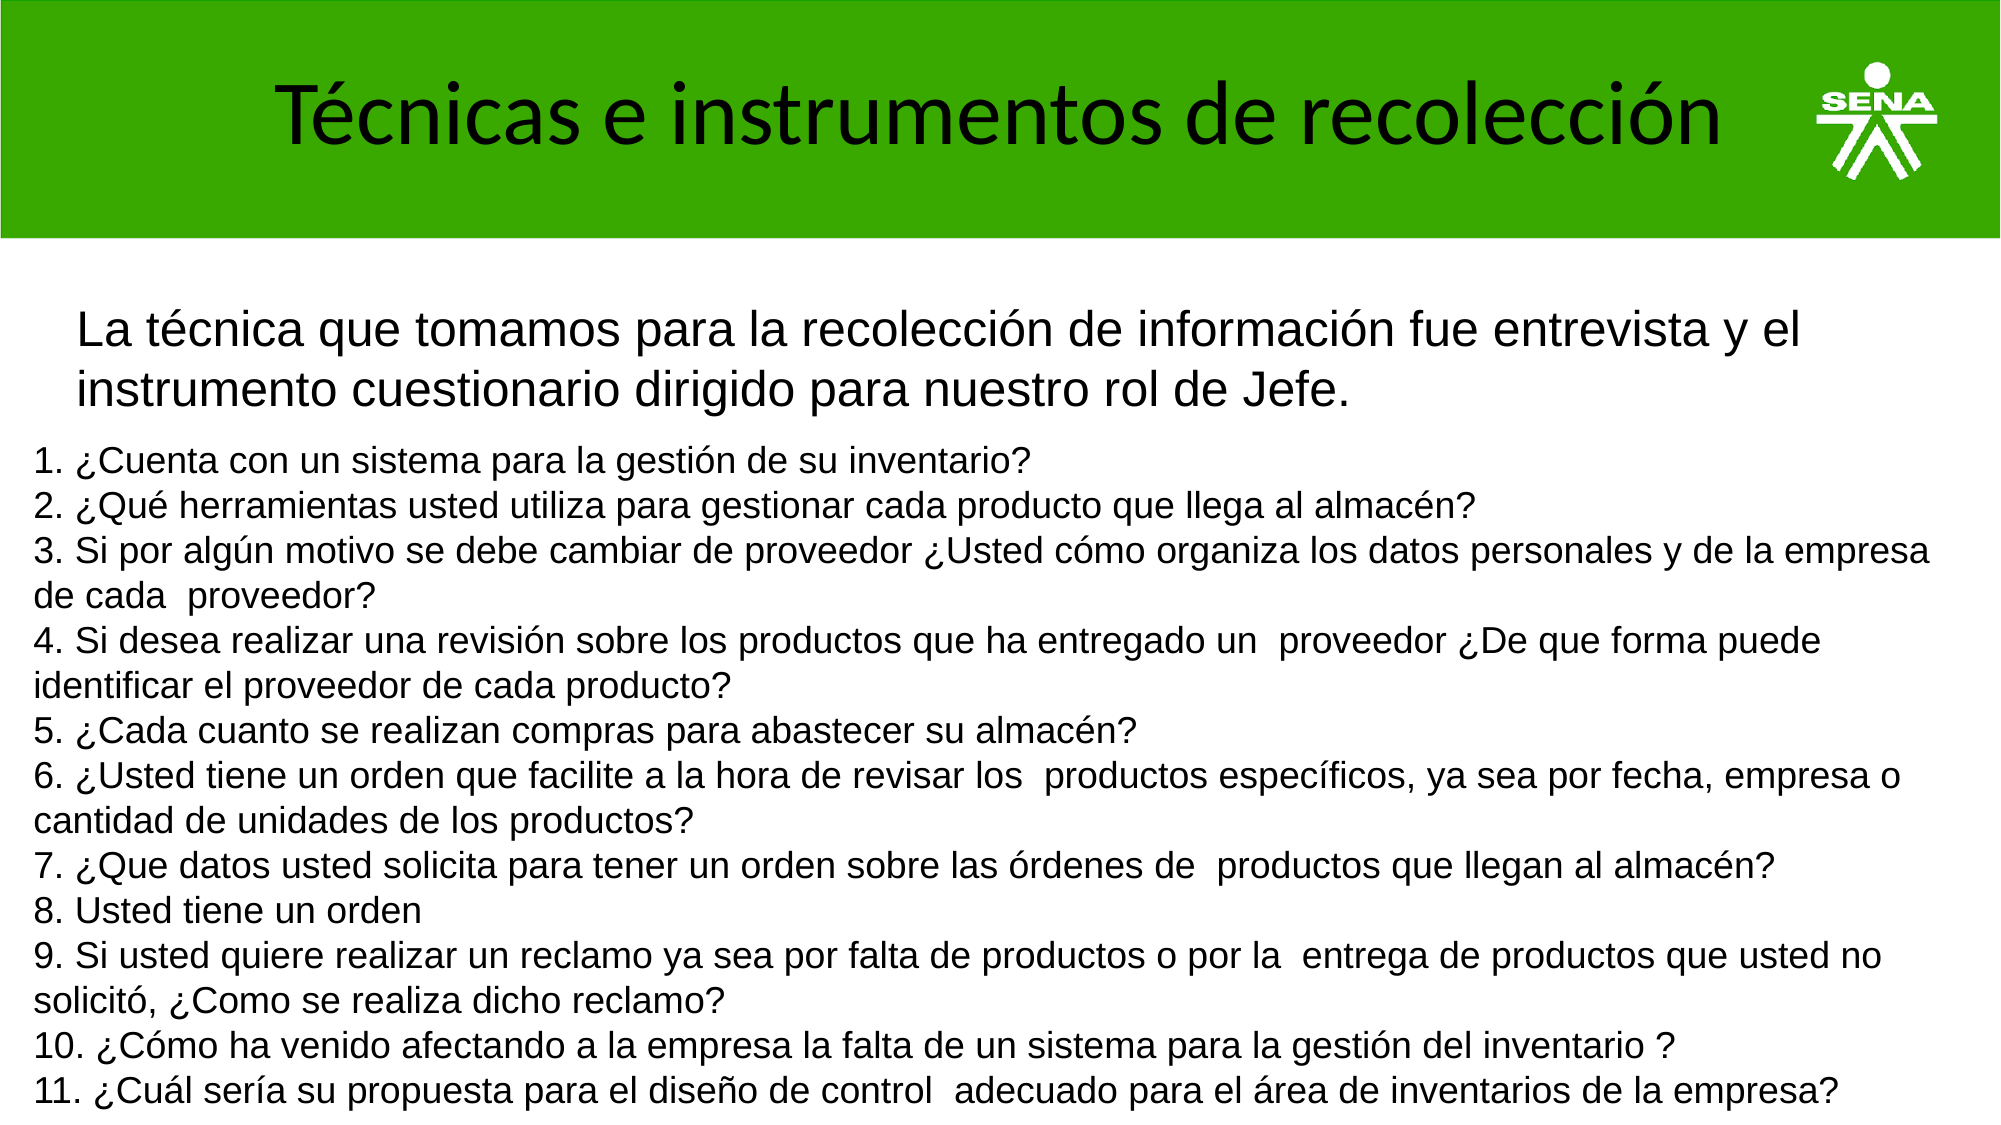

# Técnicas e instrumentos de recolección
La técnica que tomamos para la recolección de información fue entrevista y el instrumento cuestionario dirigido para nuestro rol de Jefe.

1. ¿Cuenta con un sistema para la gestión de su inventario?
2. ¿Qué herramientas usted utiliza para gestionar cada producto que llega al almacén?
3. Si por algún motivo se debe cambiar de proveedor ¿Usted cómo organiza los datos personales y de la empresa de cada  proveedor?
4. Si desea realizar una revisión sobre los productos que ha entregado un  proveedor ¿De que forma puede identificar el proveedor de cada producto?
5. ¿Cada cuanto se realizan compras para abastecer su almacén?
6. ¿Usted tiene un orden que facilite a la hora de revisar los  productos específicos, ya sea por fecha, empresa o cantidad de unidades de los productos?
7. ¿Que datos usted solicita para tener un orden sobre las órdenes de  productos que llegan al almacén?
8. Usted tiene un orden
9. Si usted quiere realizar un reclamo ya sea por falta de productos o por la  entrega de productos que usted no solicitó, ¿Como se realiza dicho reclamo?
10. ¿Cómo ha venido afectando a la empresa la falta de un sistema para la gestión del inventario ?
11. ¿Cuál sería su propuesta para el diseño de control  adecuado para el área de inventarios de la empresa?